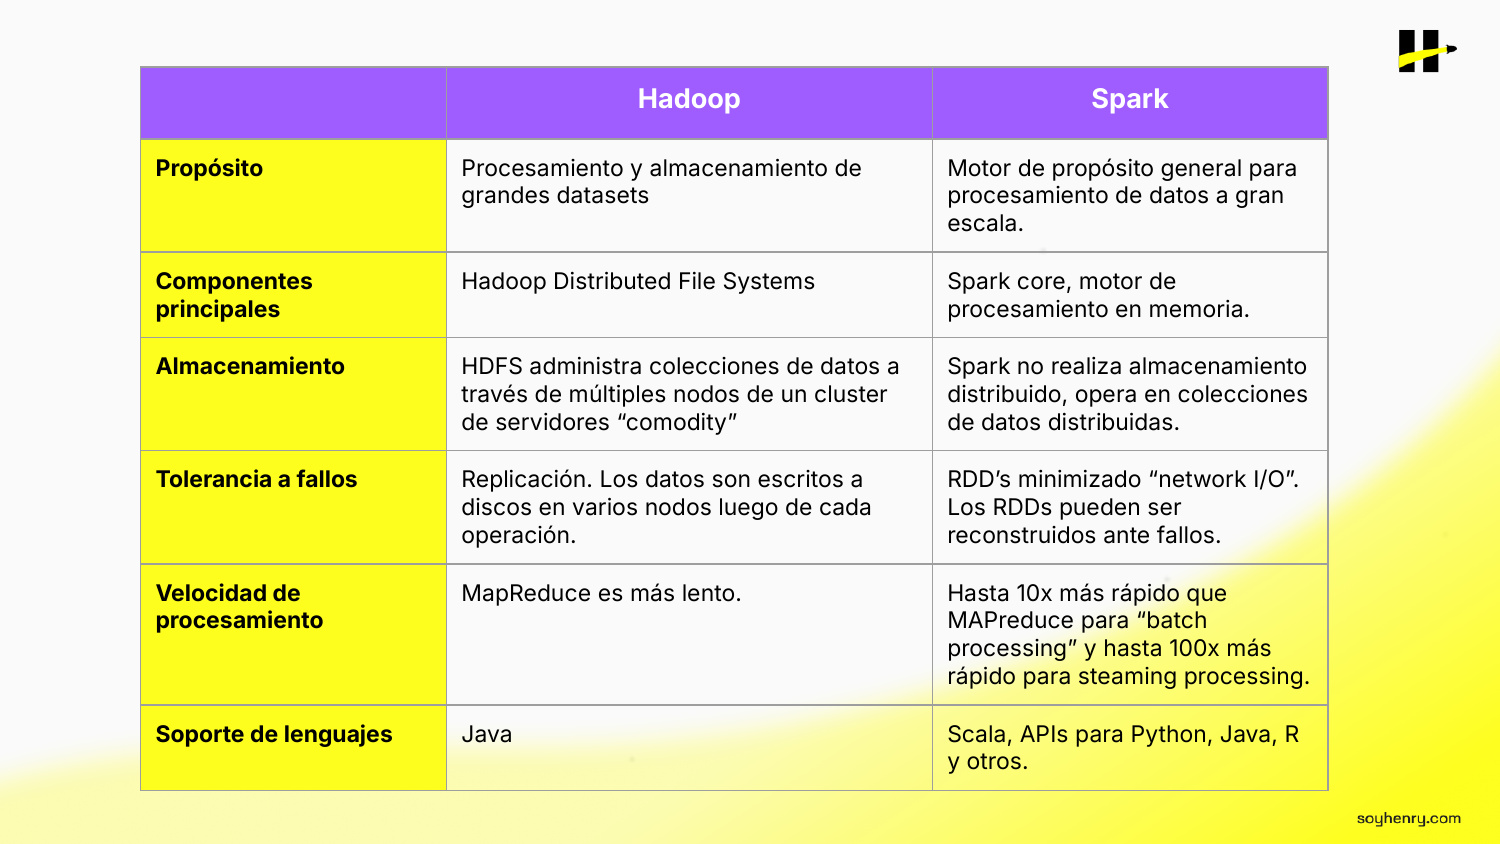

|  | Hadoop | Spark |
| --- | --- | --- |
| Propósito | Procesamiento y almacenamiento de grandes datasets | Motor de propósito general para procesamiento de datos a gran escala. |
| Componentes principales | Hadoop Distributed File Systems | Spark core, motor de procesamiento en memoria. |
| Almacenamiento | HDFS administra colecciones de datos a través de múltiples nodos de un cluster de servidores “comodity” | Spark no realiza almacenamiento distribuido, opera en colecciones de datos distribuidas. |
| Tolerancia a fallos | Replicación. Los datos son escritos a discos en varios nodos luego de cada operación. | RDD’s minimizado “network I/O”. Los RDDs pueden ser reconstruidos ante fallos. |
| Velocidad de procesamiento | MapReduce es más lento. | Hasta 10x más rápido que MAPreduce para “batch processing” y hasta 100x más rápido para steaming processing. |
| Soporte de lenguajes | Java | Scala, APIs para Python, Java, R y otros. |